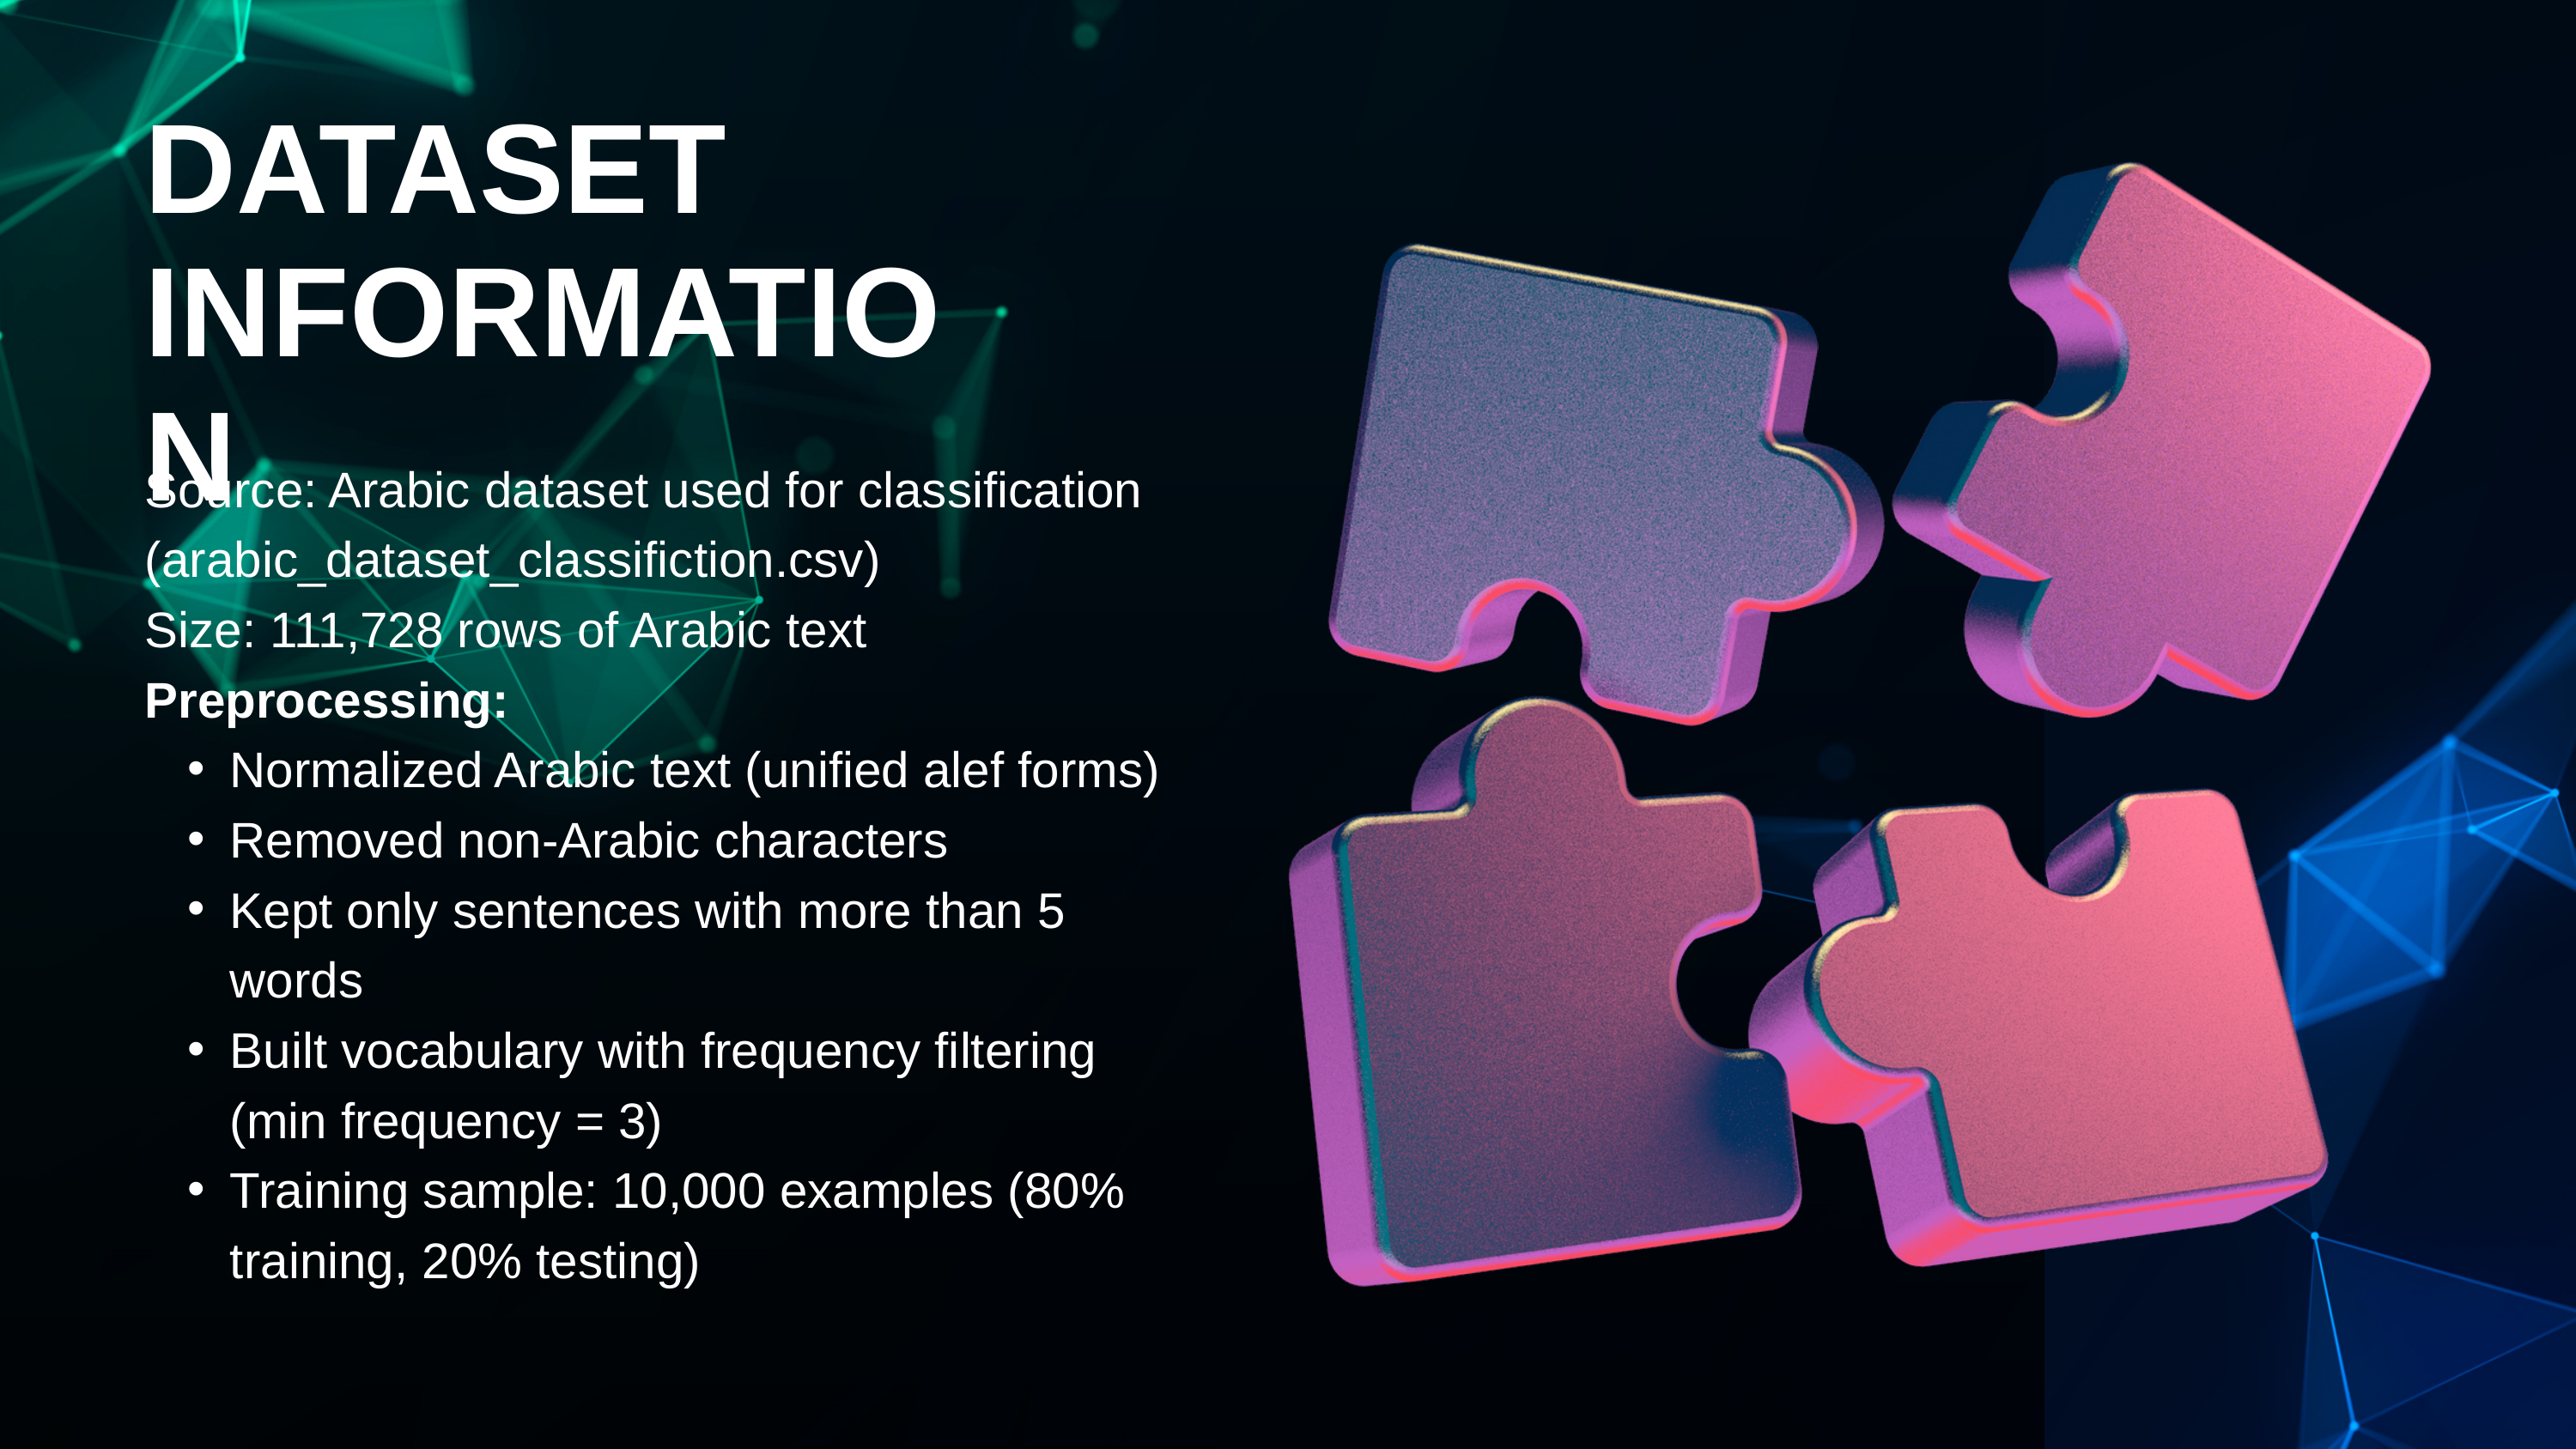

DATASET INFORMATION

Source: Arabic dataset used for classification (arabic_dataset_classifiction.csv)
Size: 111,728 rows of Arabic text
Preprocessing:
Normalized Arabic text (unified alef forms)
Removed non-Arabic characters
Kept only sentences with more than 5 words
Built vocabulary with frequency filtering (min frequency = 3)
Training sample: 10,000 examples (80% training, 20% testing)